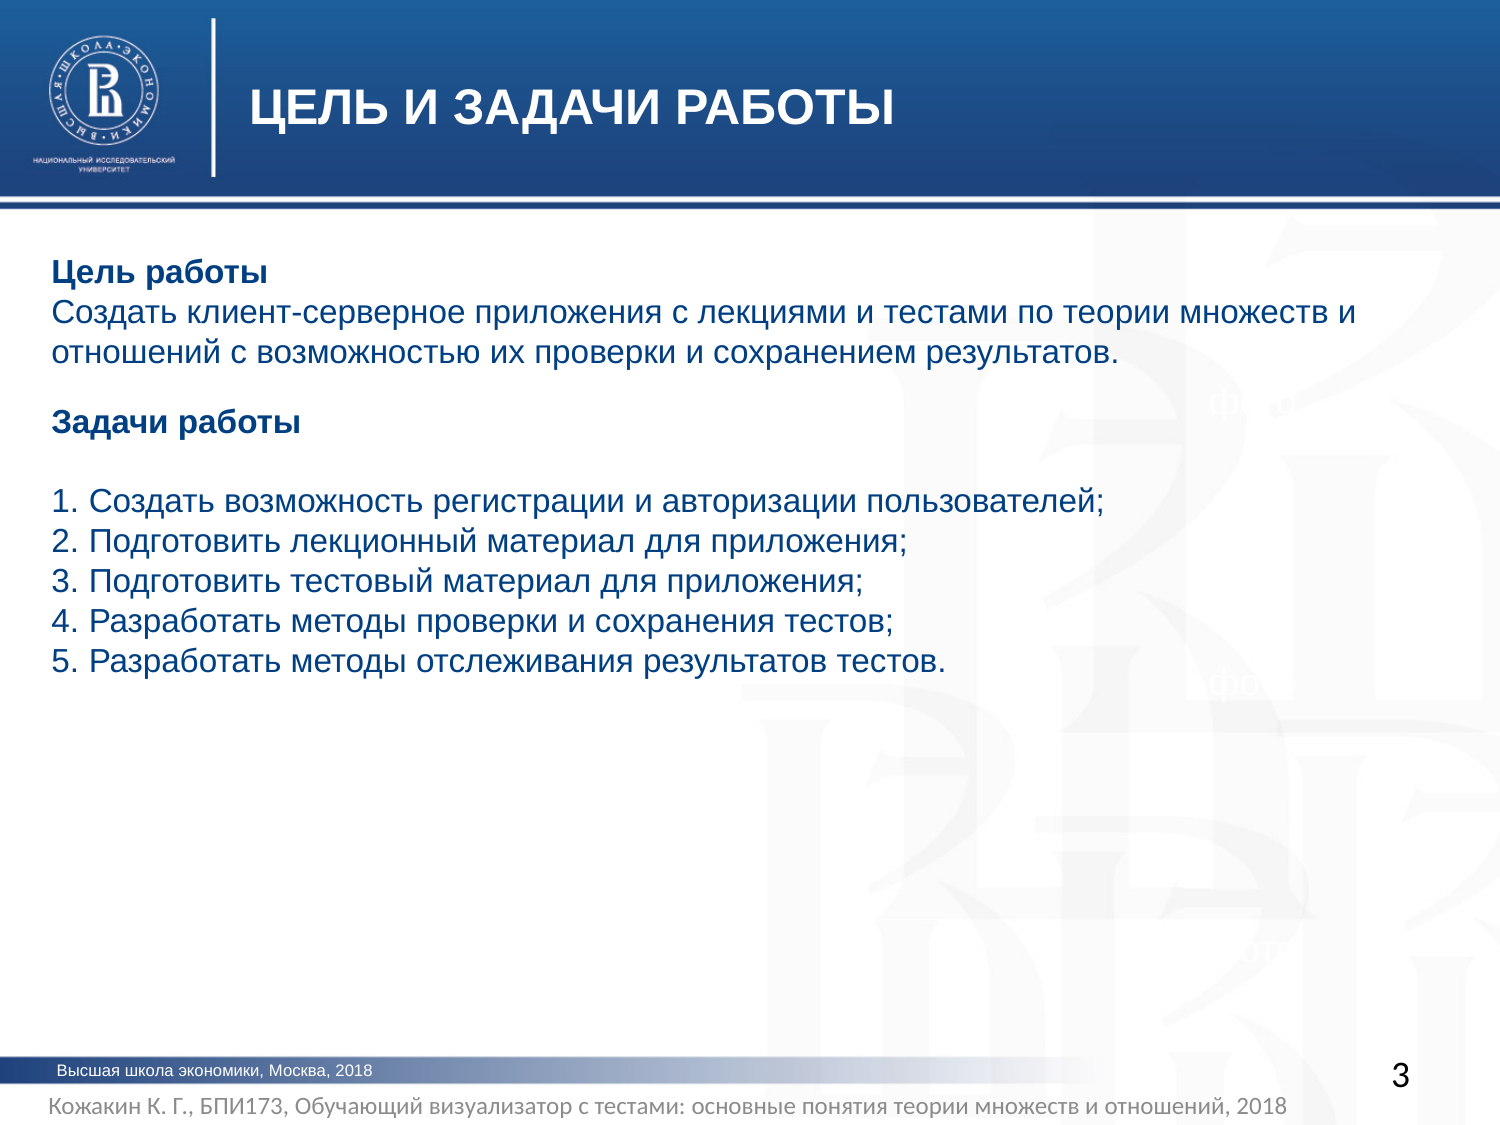

ЦЕЛЬ И ЗАДАЧИ РАБОТЫ
Цель работы
Создать клиент-серверное приложения с лекциями и тестами по теории множеств и отношений с возможностью их проверки и сохранением результатов.

Задачи работы

Создать возможность регистрации и авторизации пользователей;
Подготовить лекционный материал для приложения;
Подготовить тестовый материал для приложения;
Разработать методы проверки и сохранения тестов;
Разработать методы отслеживания результатов тестов.
фото
фото
фото
3
Высшая школа экономики, Москва, 2018
Кожакин К. Г., БПИ173, Обучающий визуализатор с тестами: основные понятия теории множеств и отношений, 2018